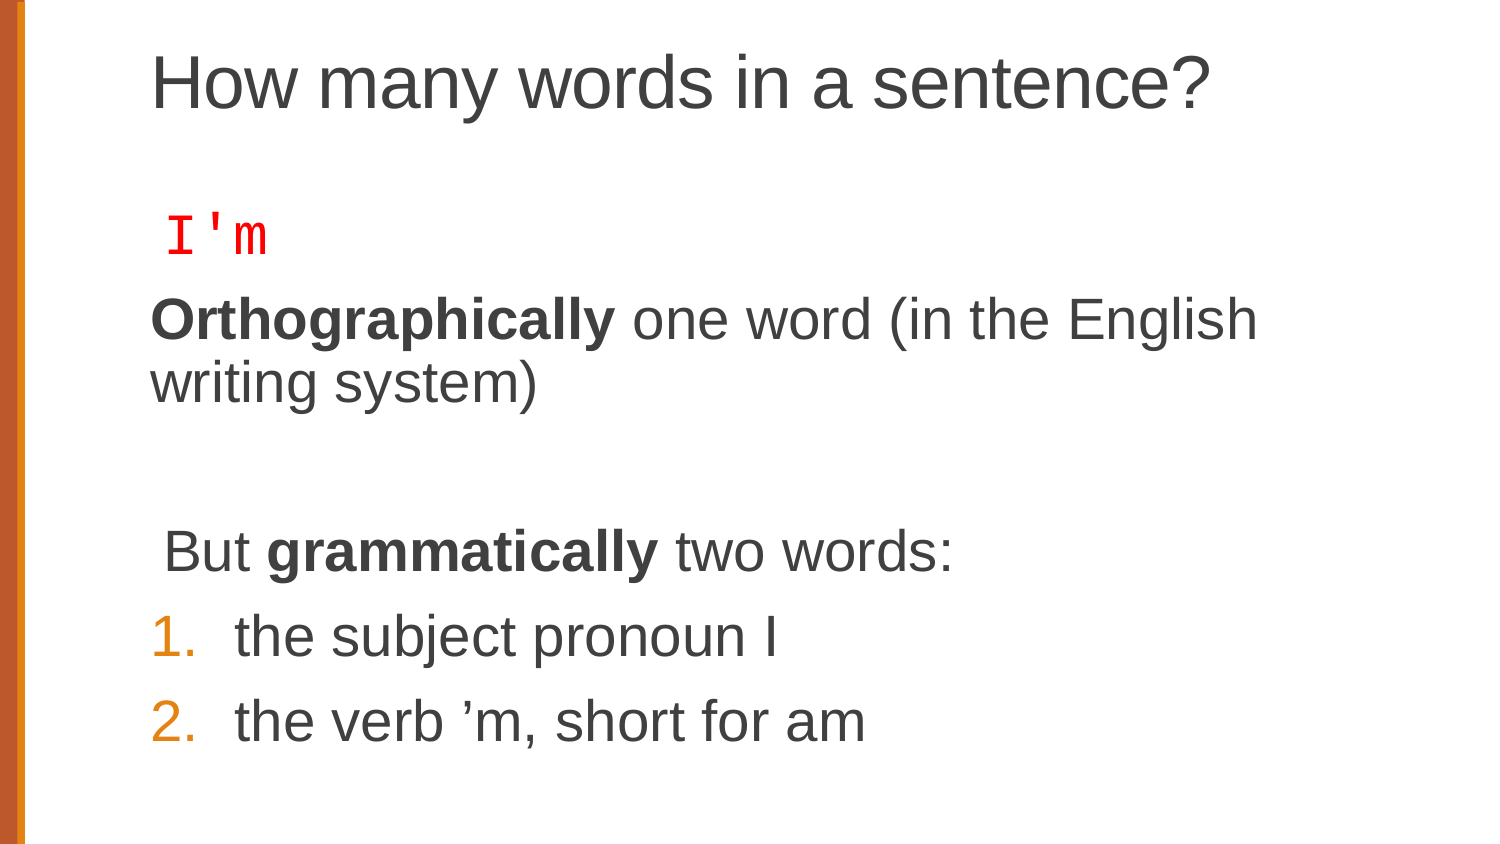

# How many words in a sentence?
I'm
Orthographically one word (in the English writing system)

But grammatically two words:
the subject pronoun I
the verb ’m, short for am